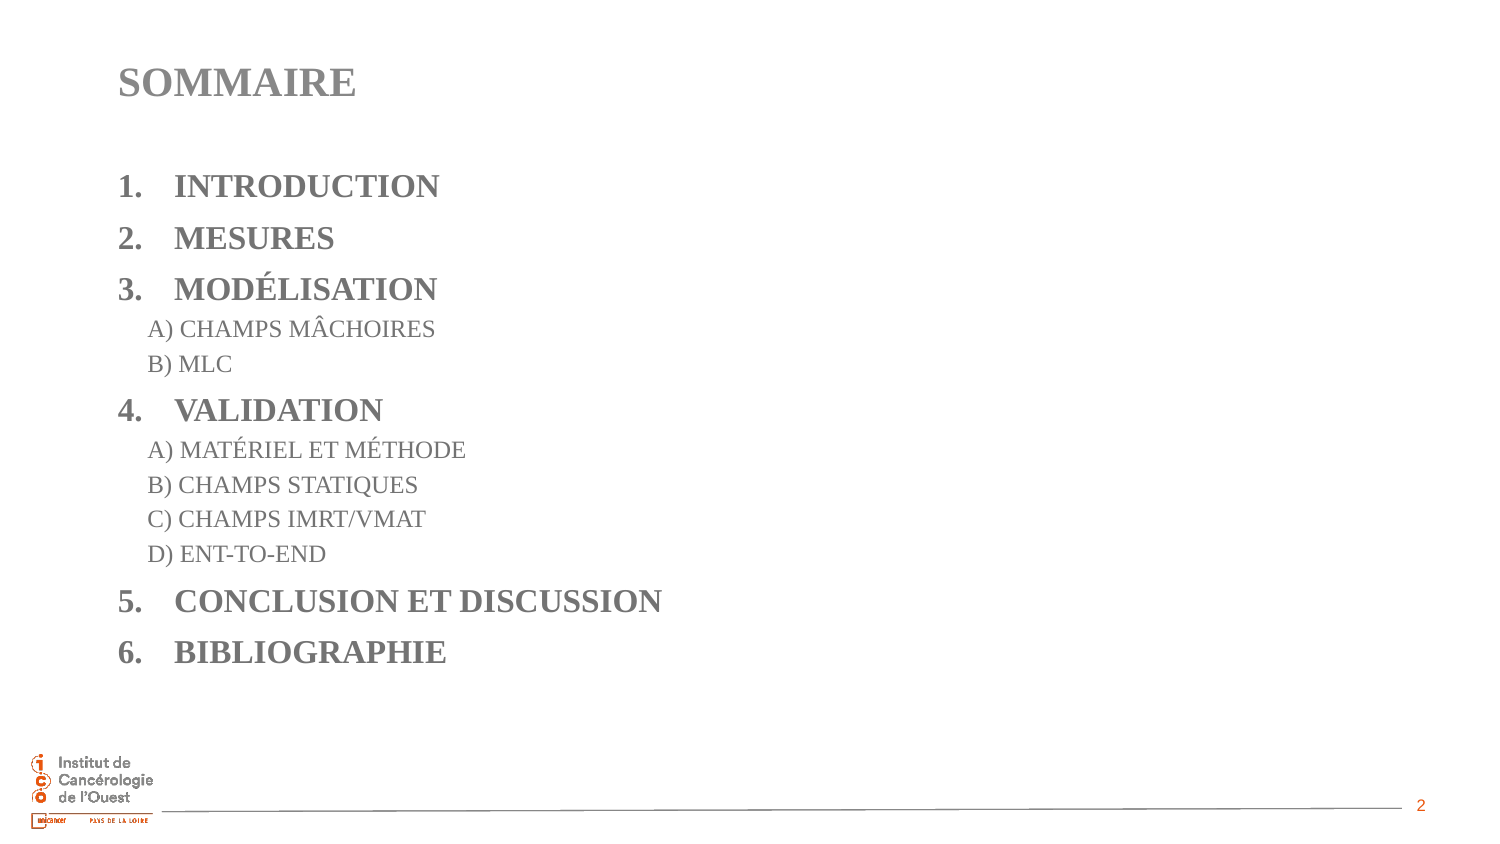

# Sommaire
INTRODUCTION
MESURES
MODÉLISATION
A) CHAMPS MÂCHOIRES
B) MLC
VALIDATION
A) MATÉRIEL ET MÉTHODE
B) CHAMPS STATIQUES
C) CHAMPS IMRT/VMAT
D) ENT-TO-END
CONCLUSION ET DISCUSSION
BIBLIOGRAPHIE